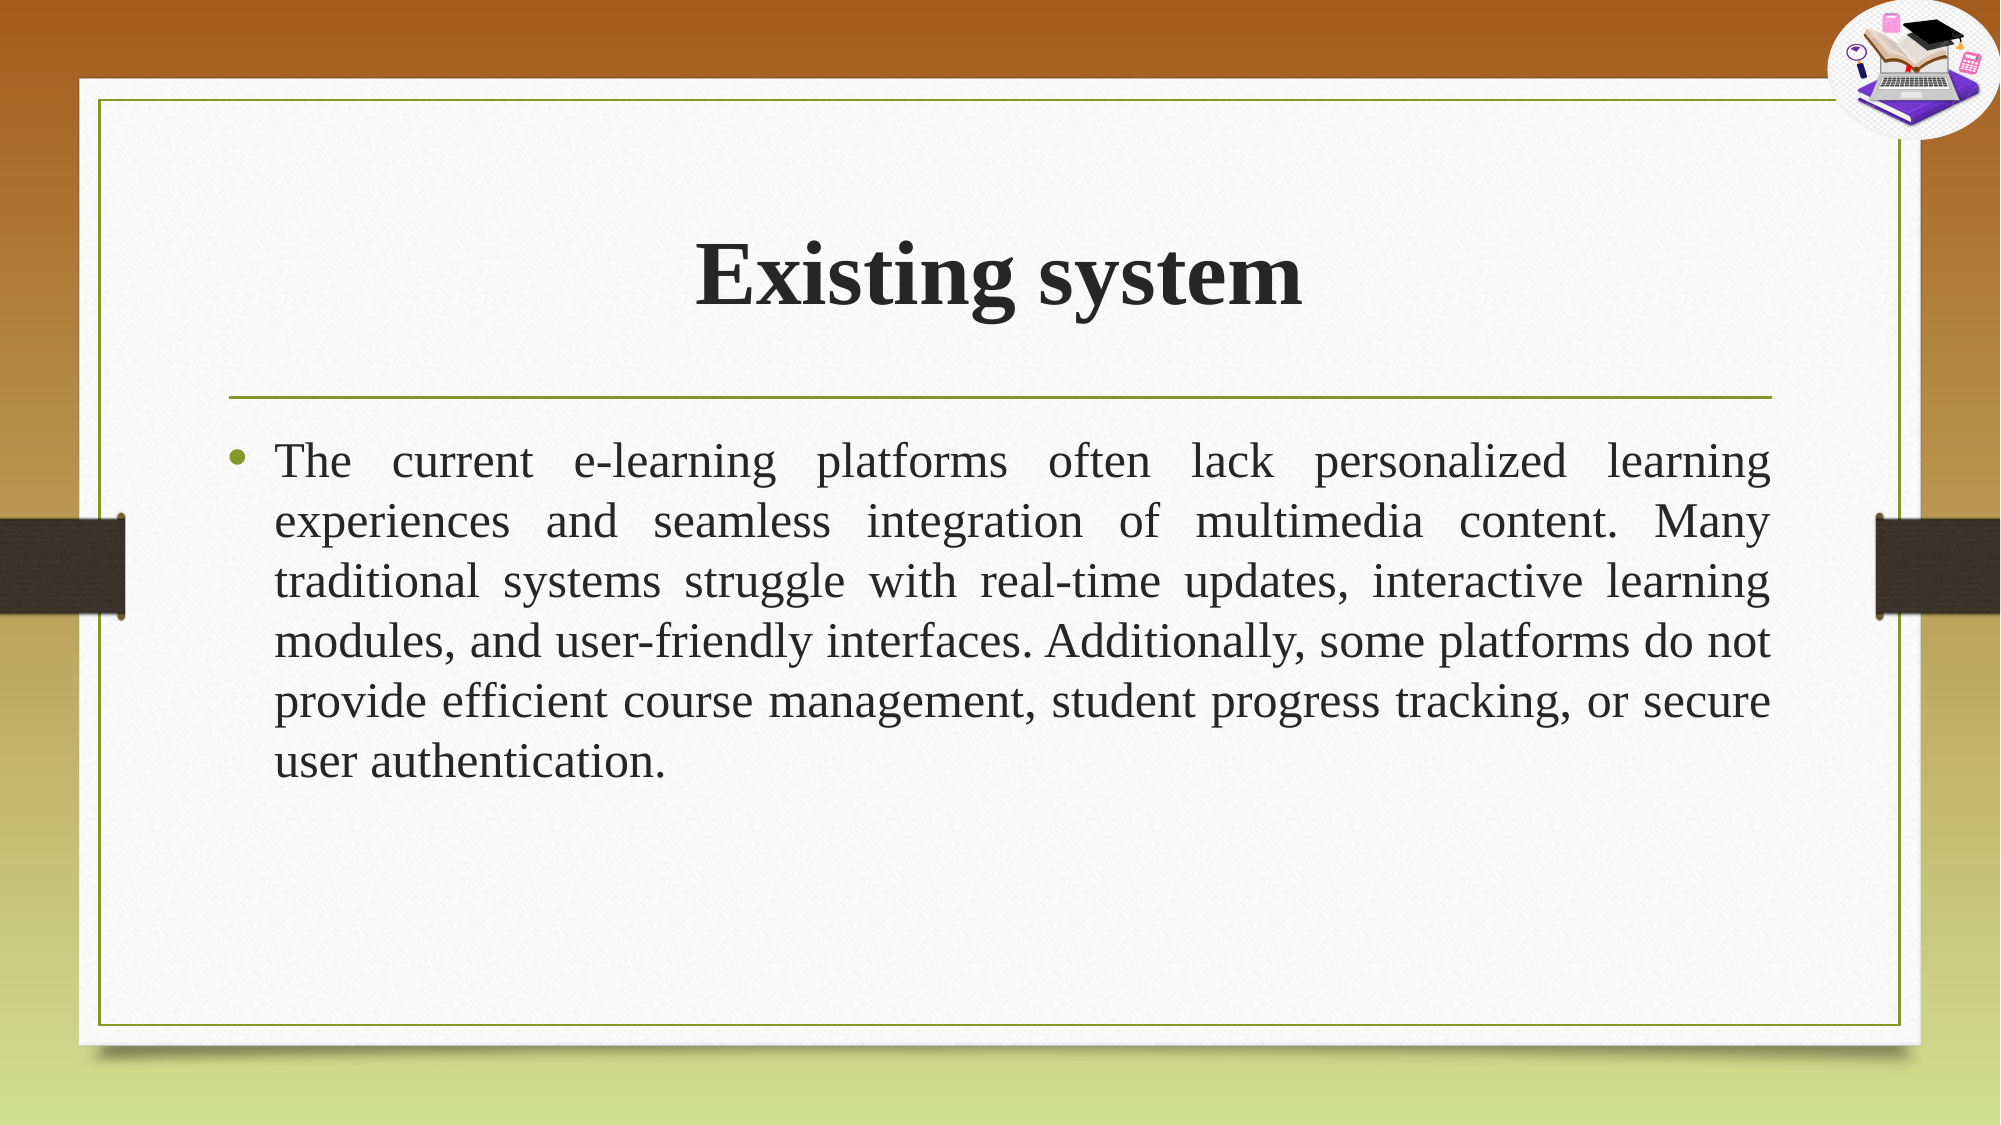

# Existing system
The current e-learning platforms often lack personalized learning experiences and seamless integration of multimedia content. Many traditional systems struggle with real-time updates, interactive learning modules, and user-friendly interfaces. Additionally, some platforms do not provide efficient course management, student progress tracking, or secure user authentication.